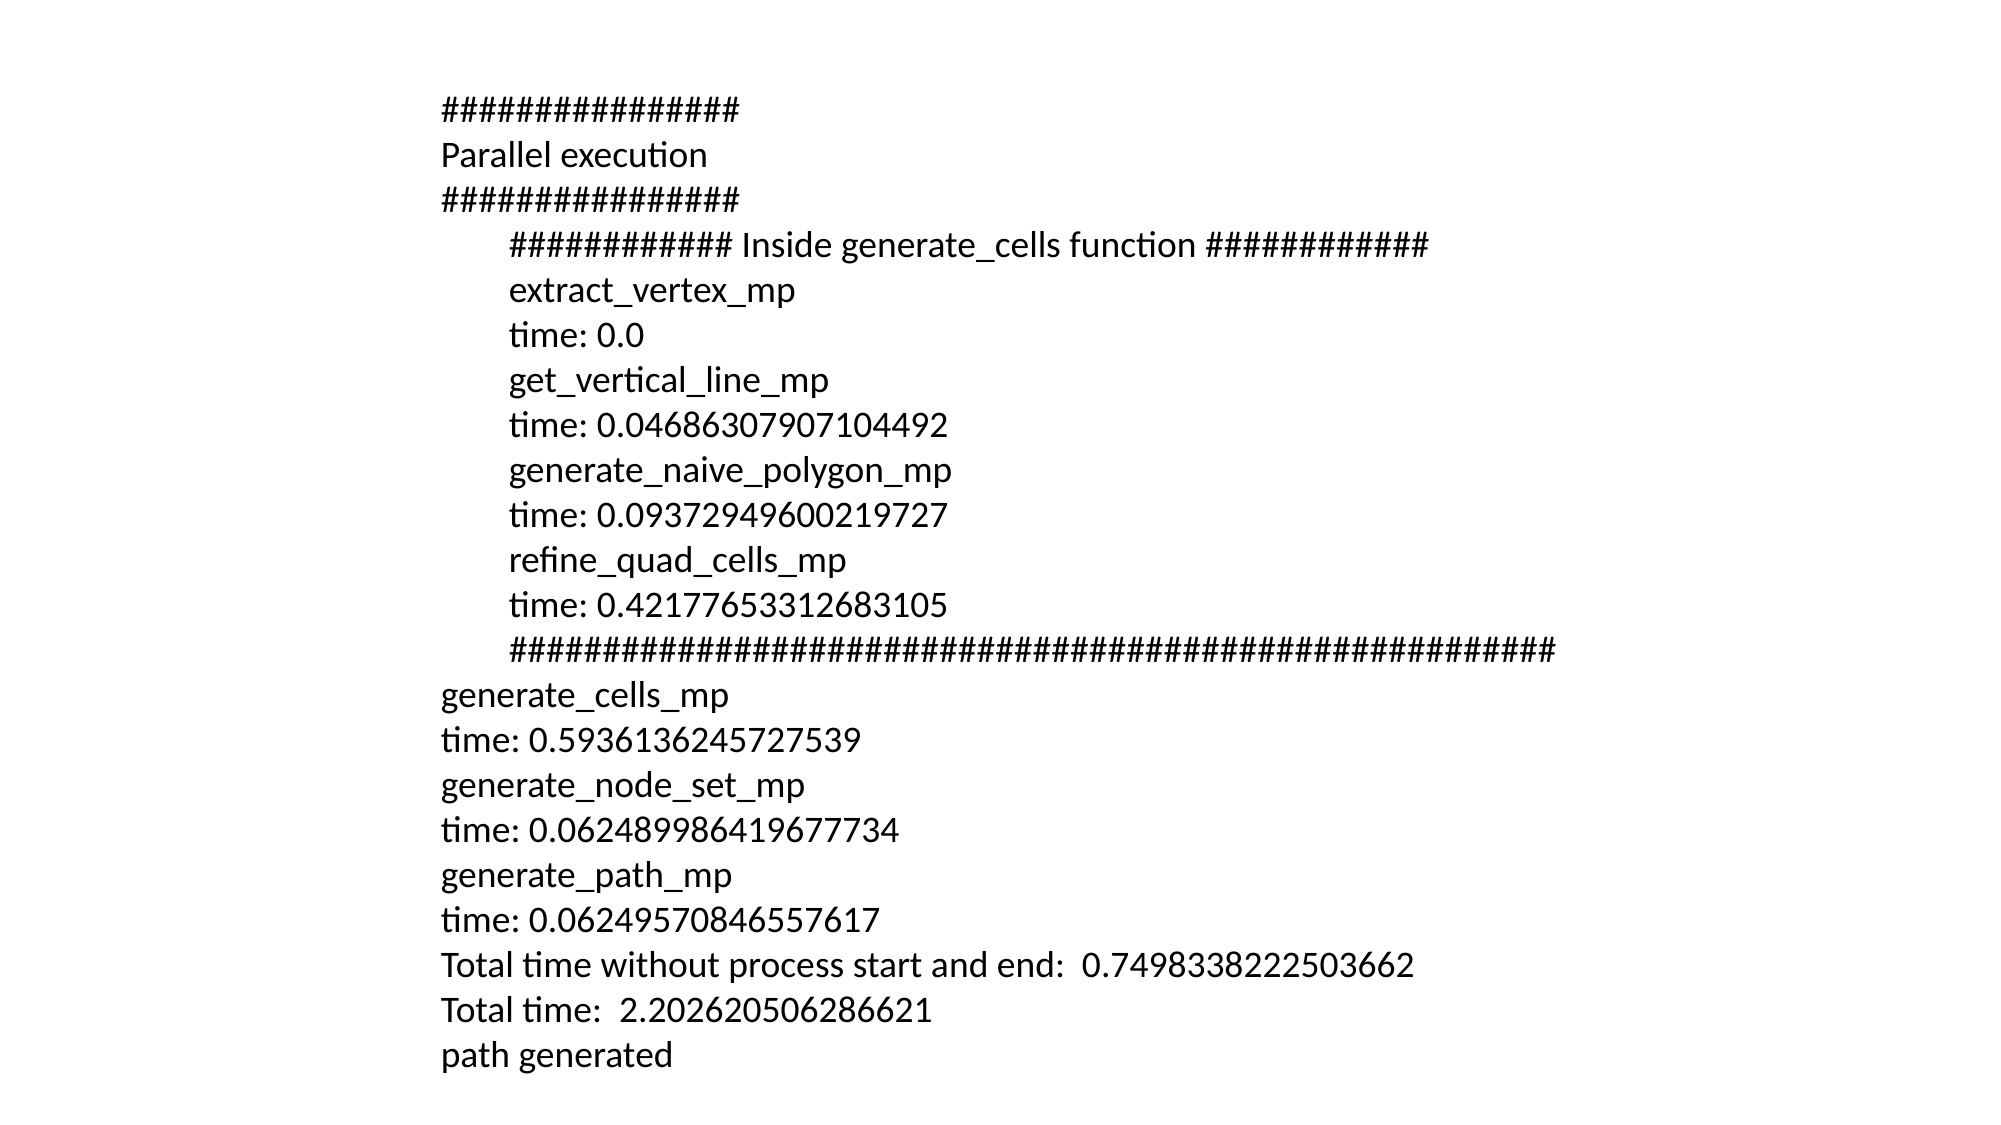

################
Parallel execution
################
        ############ Inside generate_cells function ############
        extract_vertex_mp
        time: 0.0
        get_vertical_line_mp
        time: 0.04686307907104492
        generate_naive_polygon_mp
        time: 0.09372949600219727
        refine_quad_cells_mp
        time: 0.42177653312683105
        ########################################################
generate_cells_mp
time: 0.5936136245727539
generate_node_set_mp
time: 0.062489986419677734
generate_path_mp
time: 0.06249570846557617
Total time without process start and end:  0.7498338222503662
Total time:  2.202620506286621
path generated